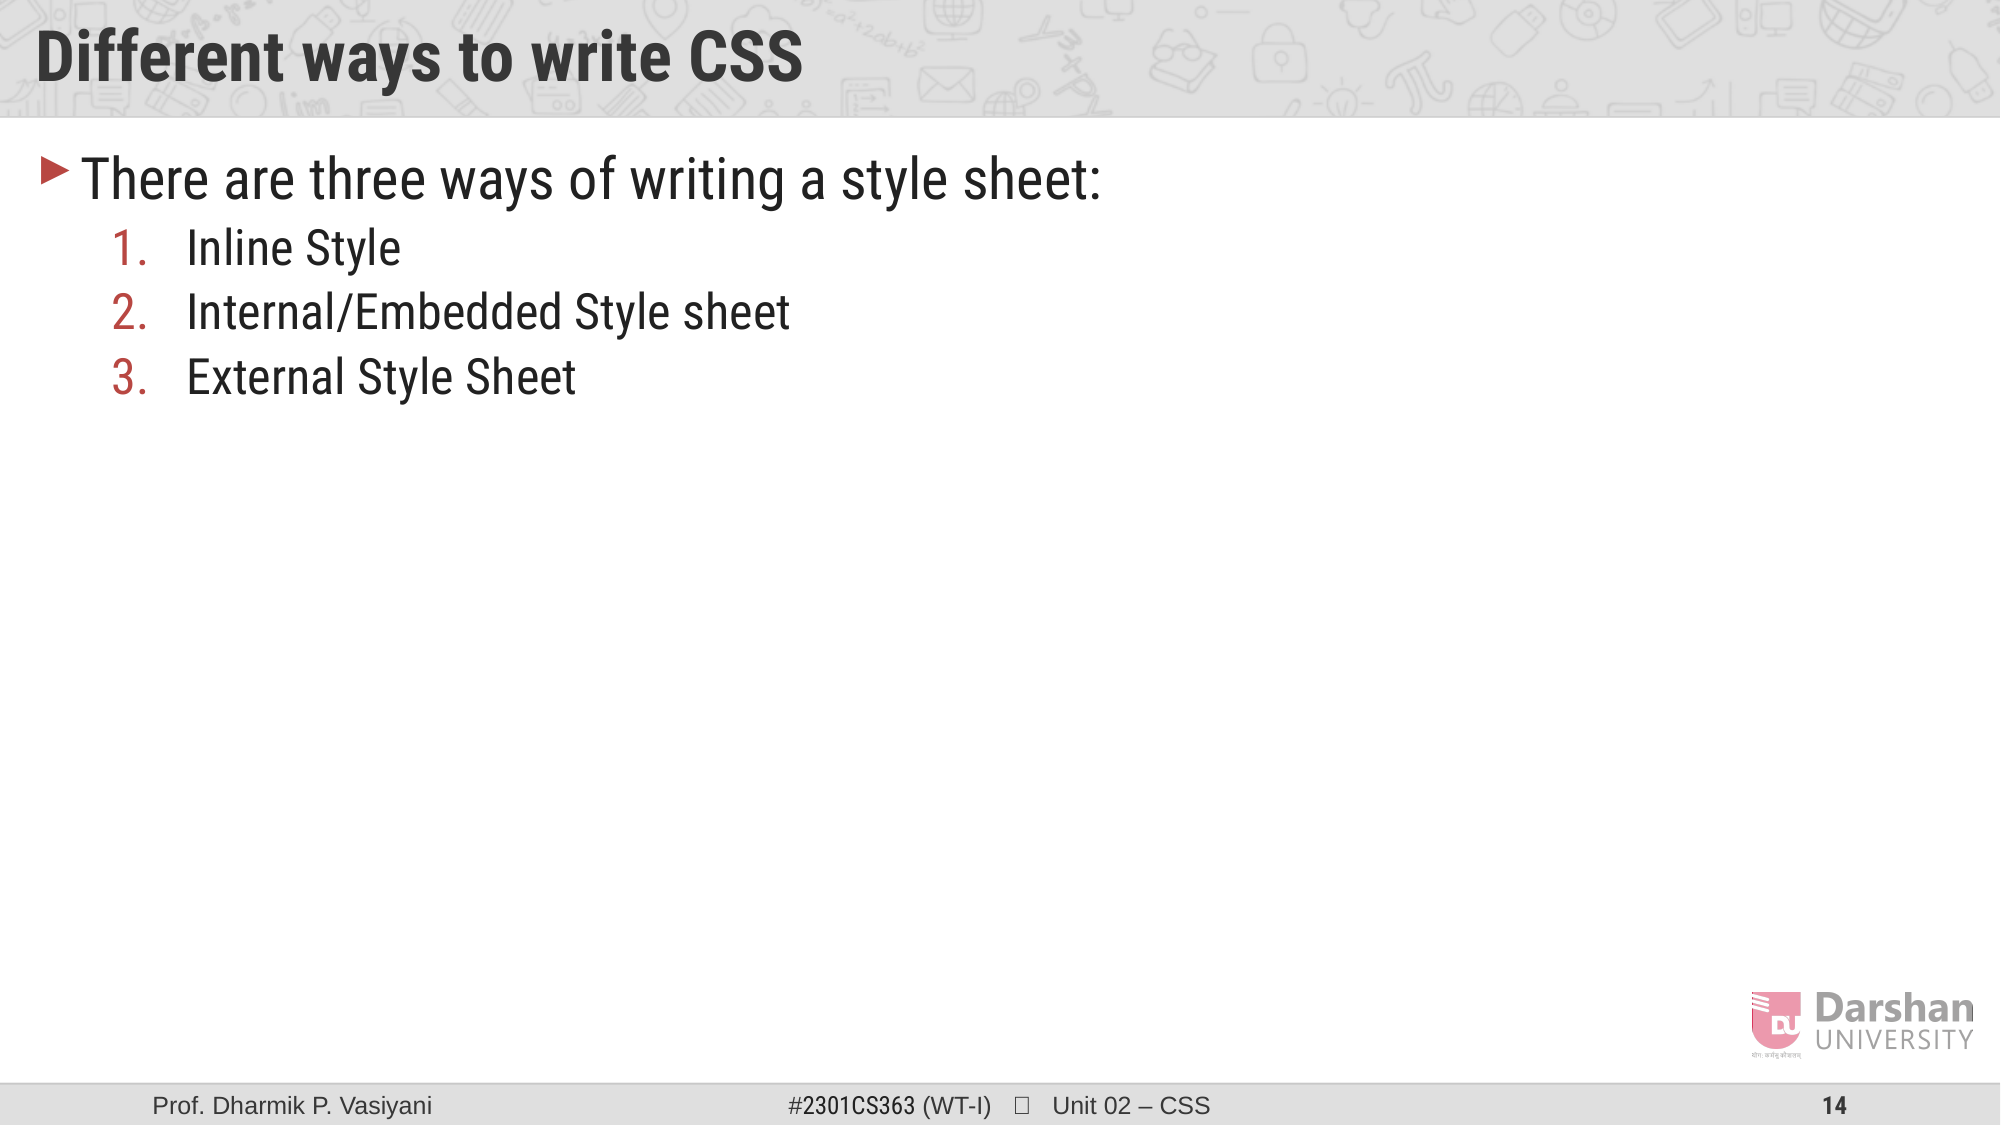

# Different ways to write CSS
There are three ways of writing a style sheet:
Inline Style
Internal/Embedded Style sheet
External Style Sheet